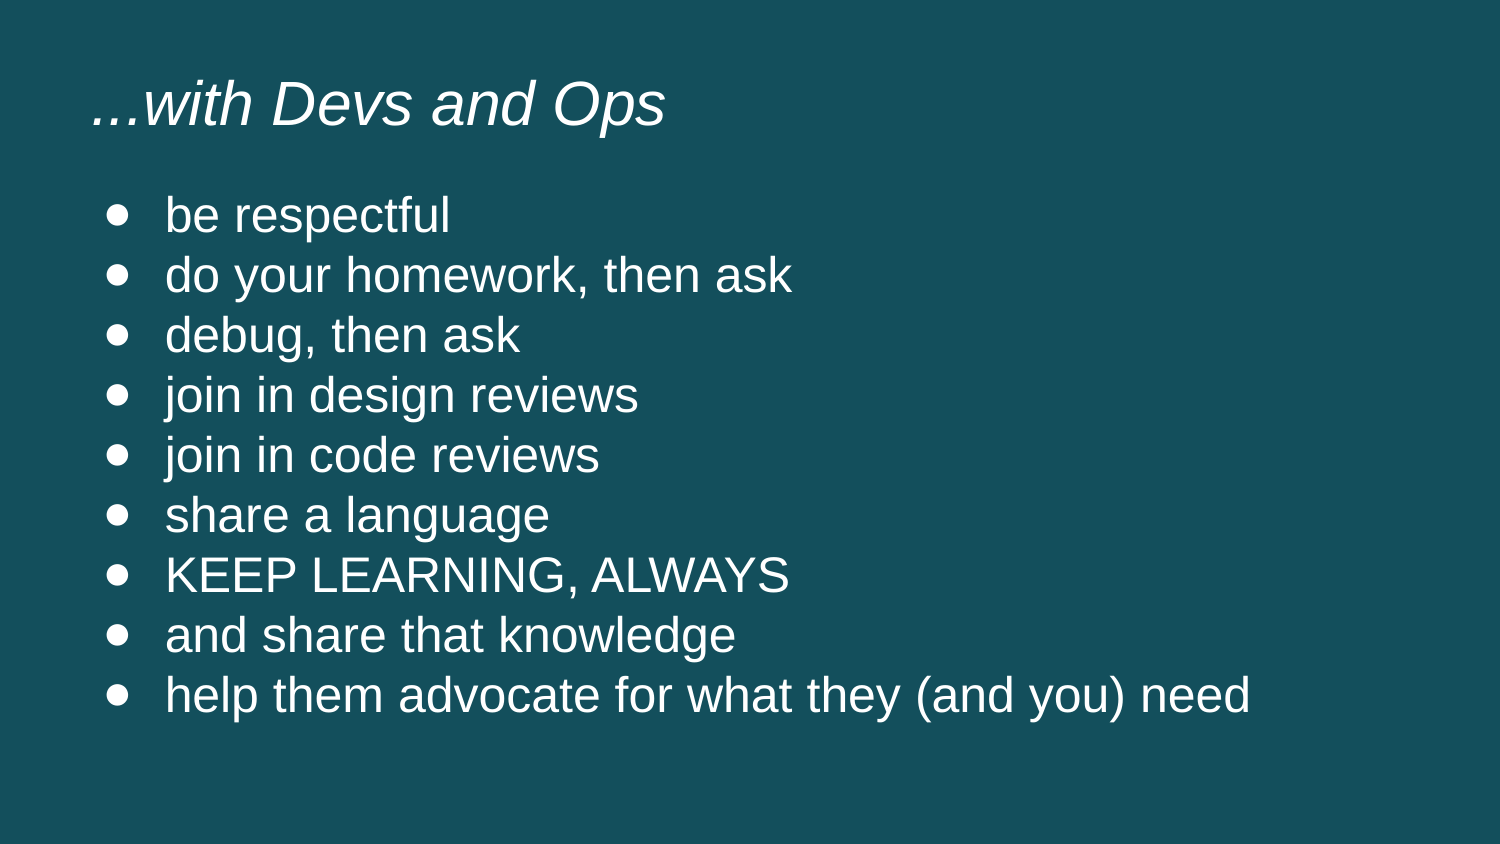

...with Devs and Ops
be respectful
do your homework, then ask
debug, then ask
join in design reviews
join in code reviews
share a language
KEEP LEARNING, ALWAYS
and share that knowledge
help them advocate for what they (and you) need